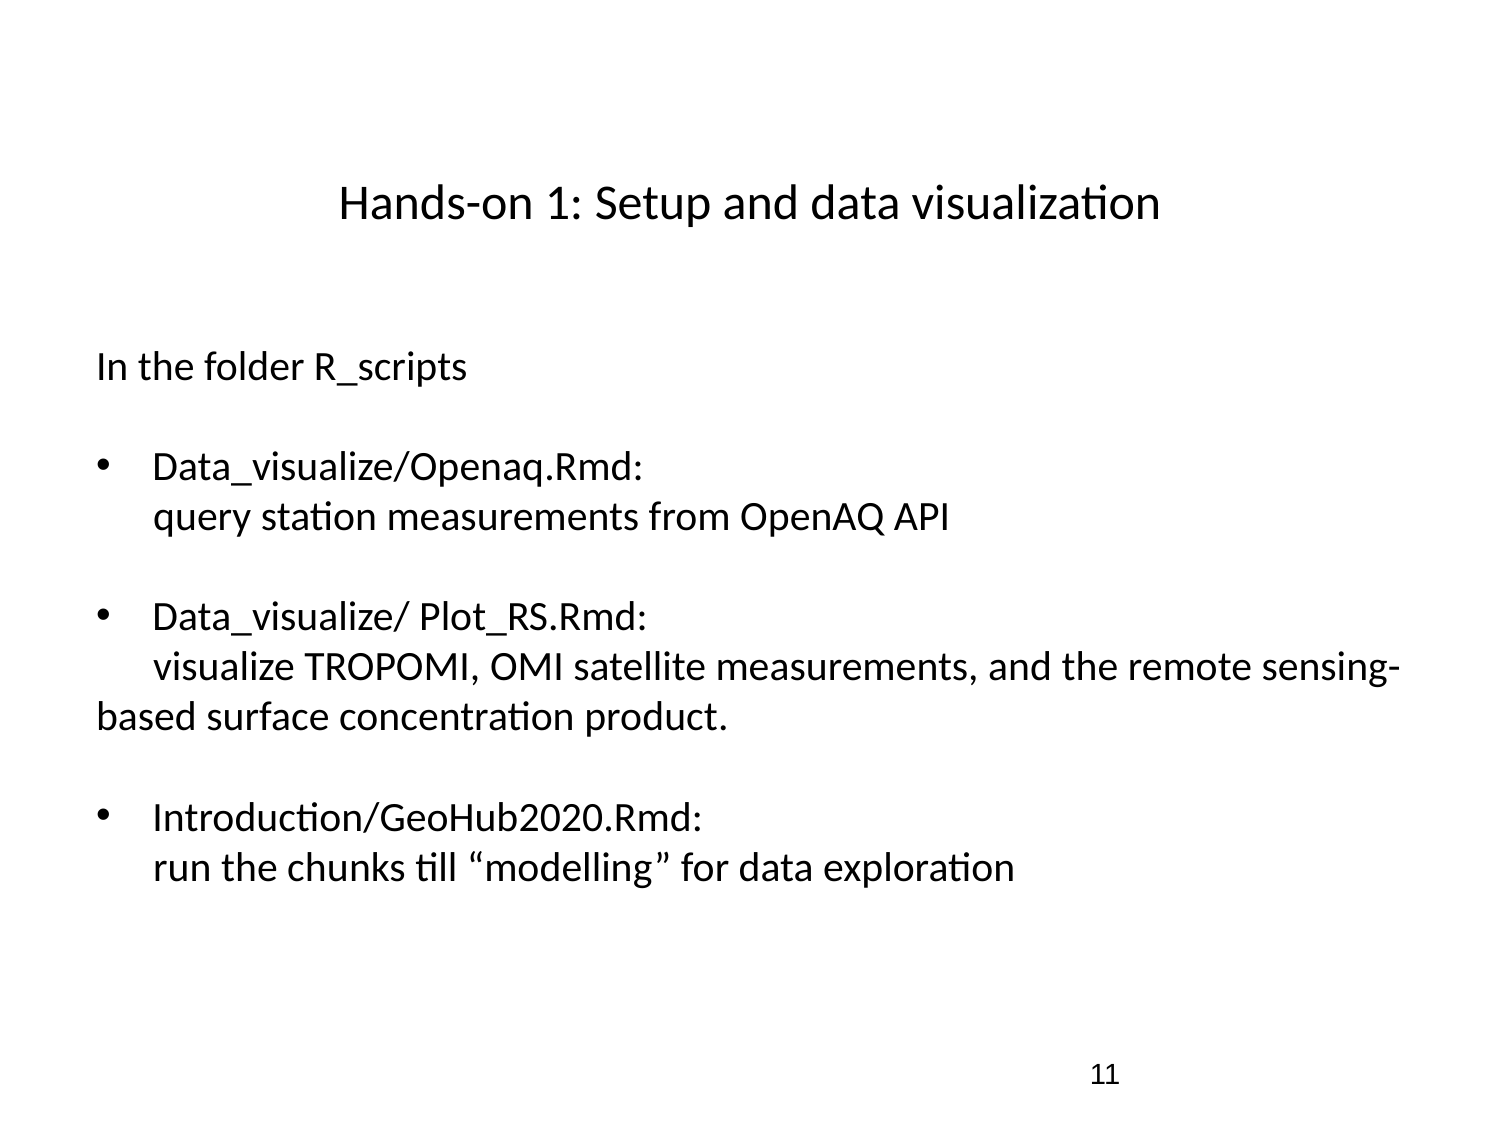

Hands-on 1: Setup and data visualization

In the folder R_scripts

Data_visualize/Openaq.Rmd:
      query station measurements from OpenAQ API

Data_visualize/ Plot_RS.Rmd:
      visualize TROPOMI, OMI satellite measurements, and the remote sensing-based surface concentration product.

Introduction/GeoHub2020.Rmd:
      run the chunks till “modelling” for data exploration

11